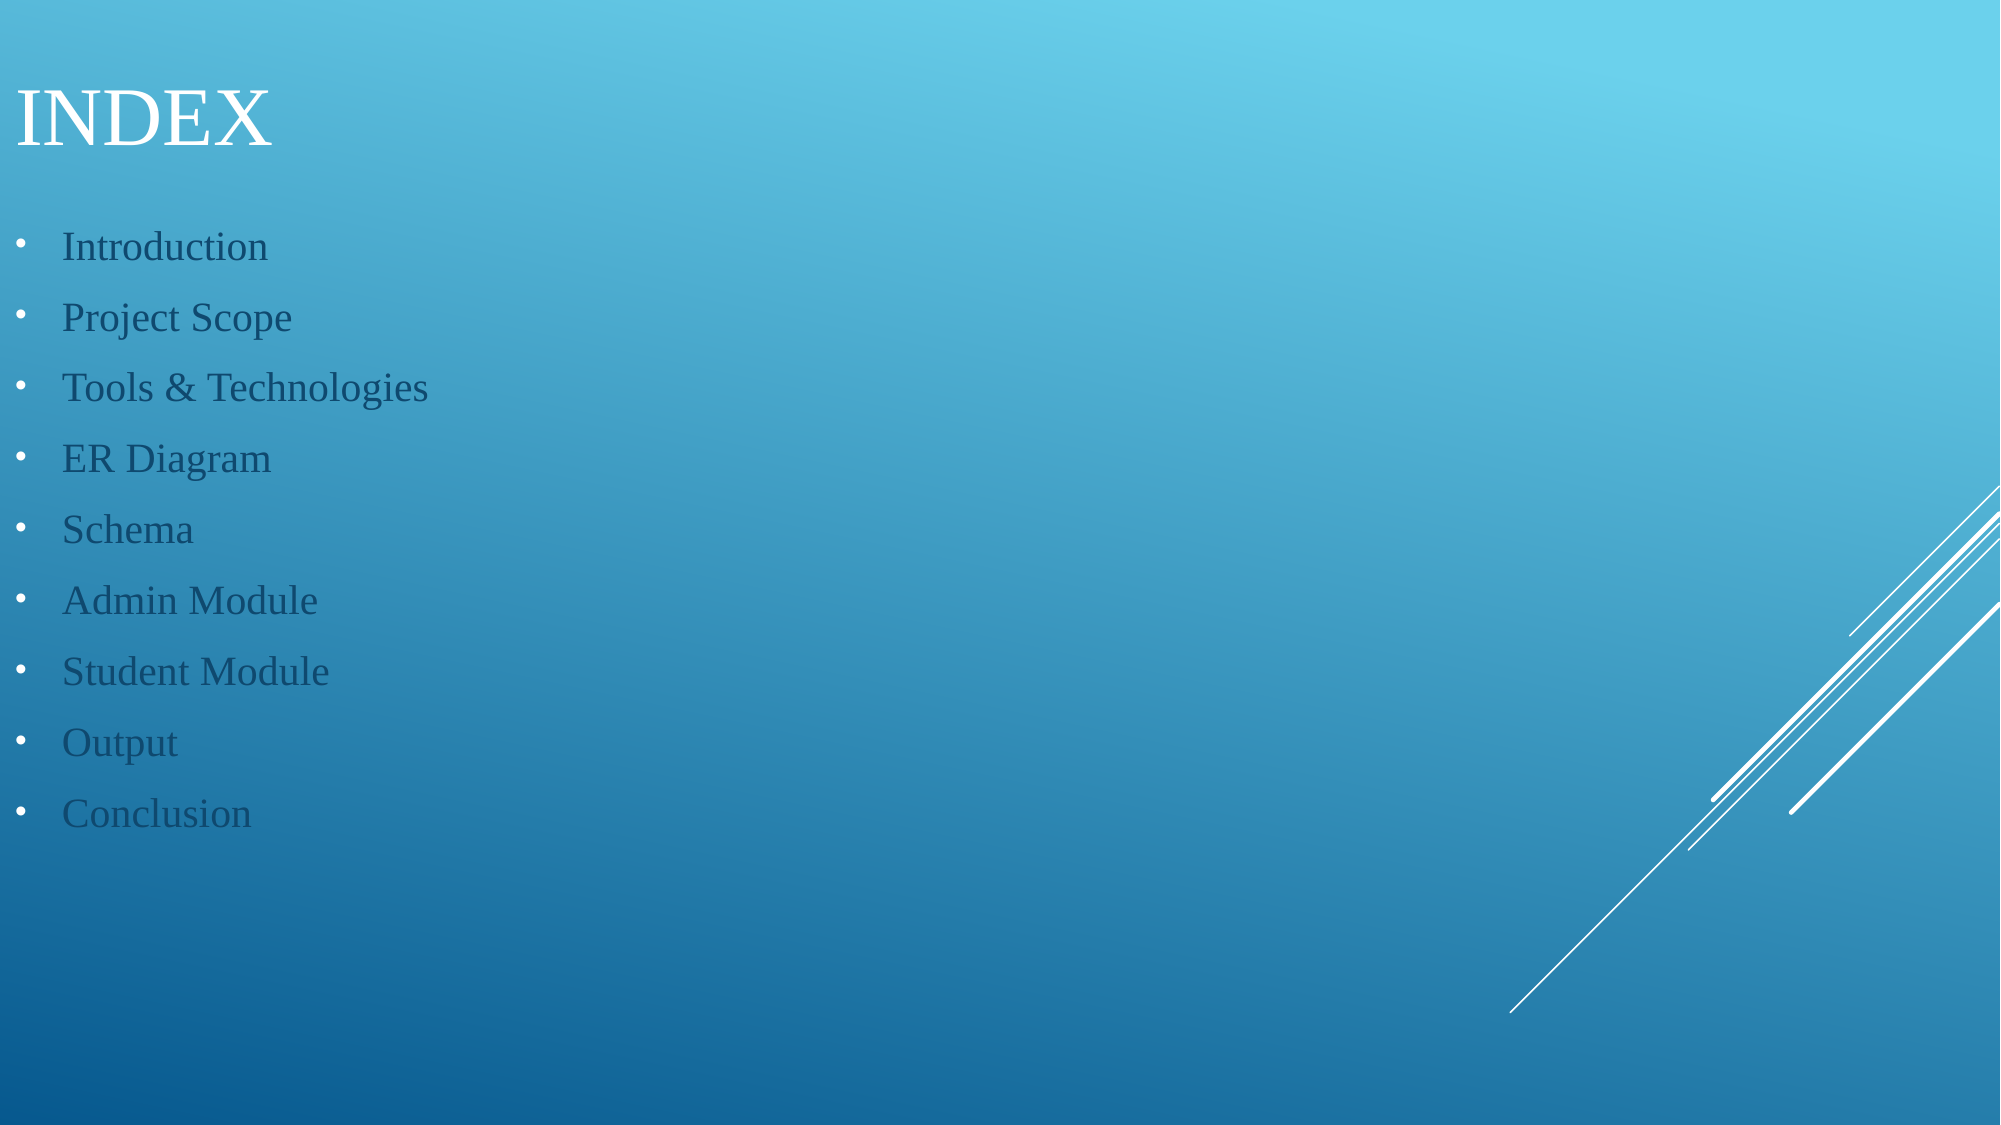

INDEX

Introduction
Project Scope
Tools & Technologies
ER Diagram
Schema
Admin Module
Student Module
Output
Conclusion